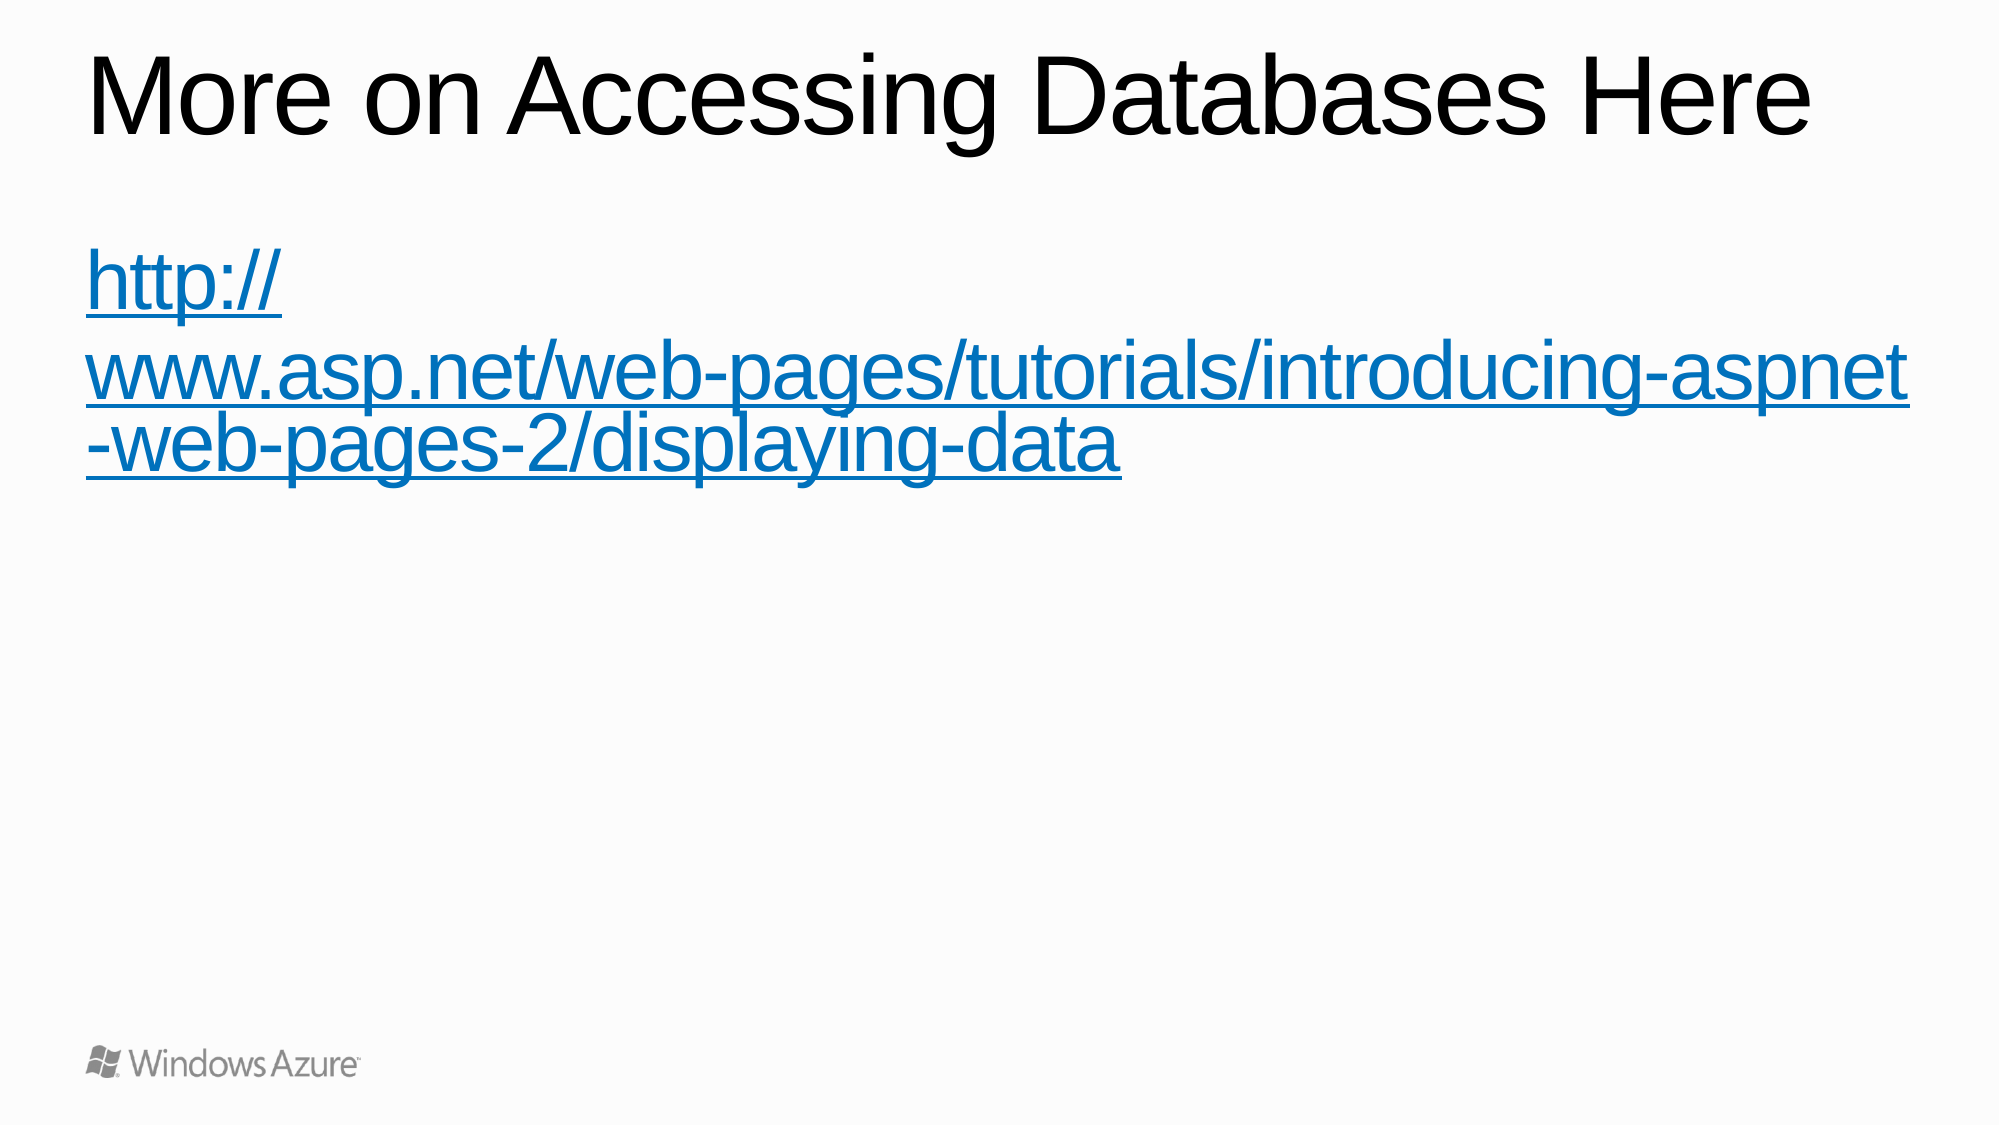

# More on Accessing Databases Here
http://www.asp.net/web-pages/tutorials/introducing-aspnet-web-pages-2/displaying-data